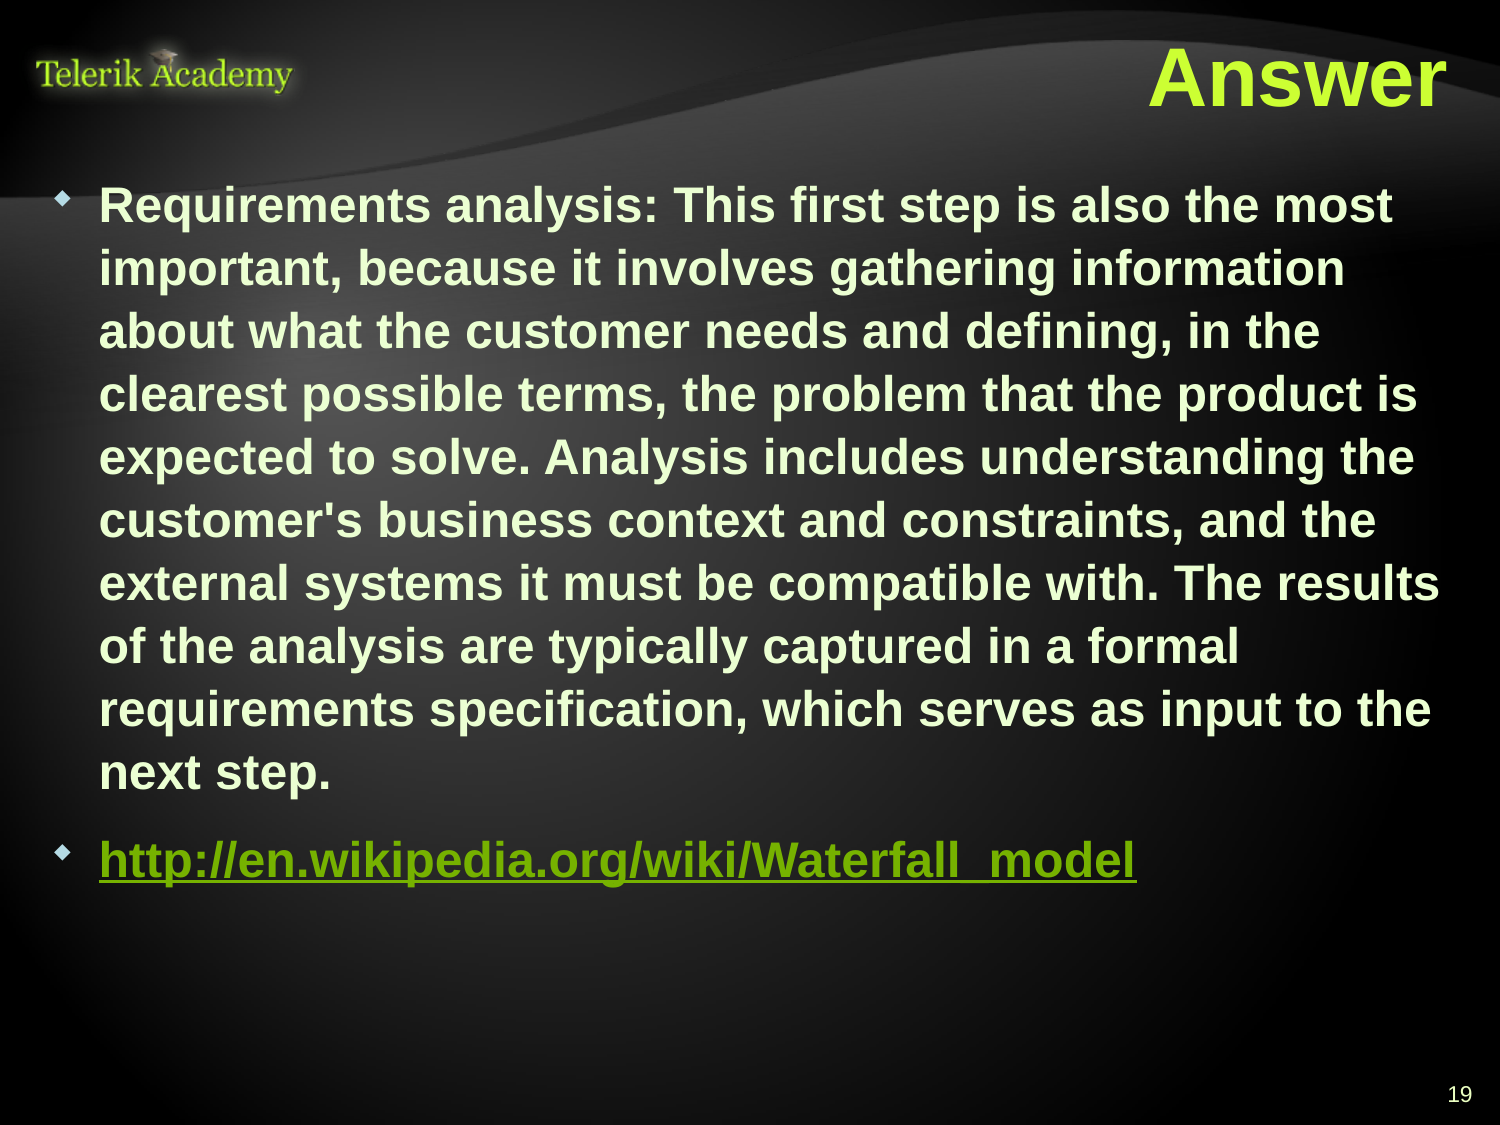

# Answer
Requirements analysis: This first step is also the most important, because it involves gathering information about what the customer needs and defining, in the clearest possible terms, the problem that the product is expected to solve. Analysis includes understanding the customer's business context and constraints, and the external systems it must be compatible with. The results of the analysis are typically captured in a formal requirements specification, which serves as input to the next step.
http://en.wikipedia.org/wiki/Waterfall_model

19